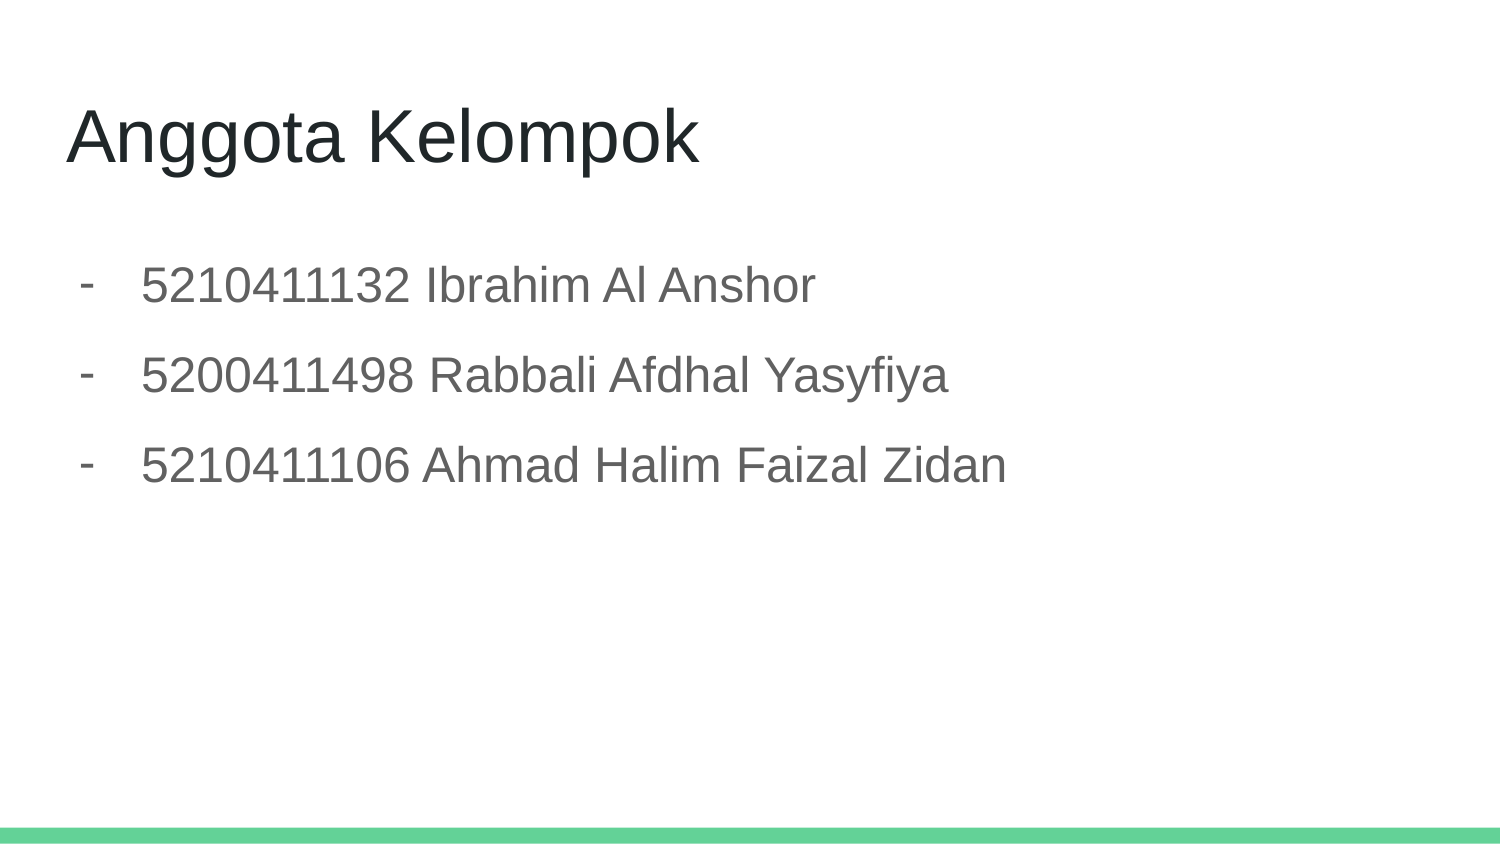

# Anggota Kelompok
5210411132 Ibrahim Al Anshor
5200411498 Rabbali Afdhal Yasyfiya
5210411106 Ahmad Halim Faizal Zidan